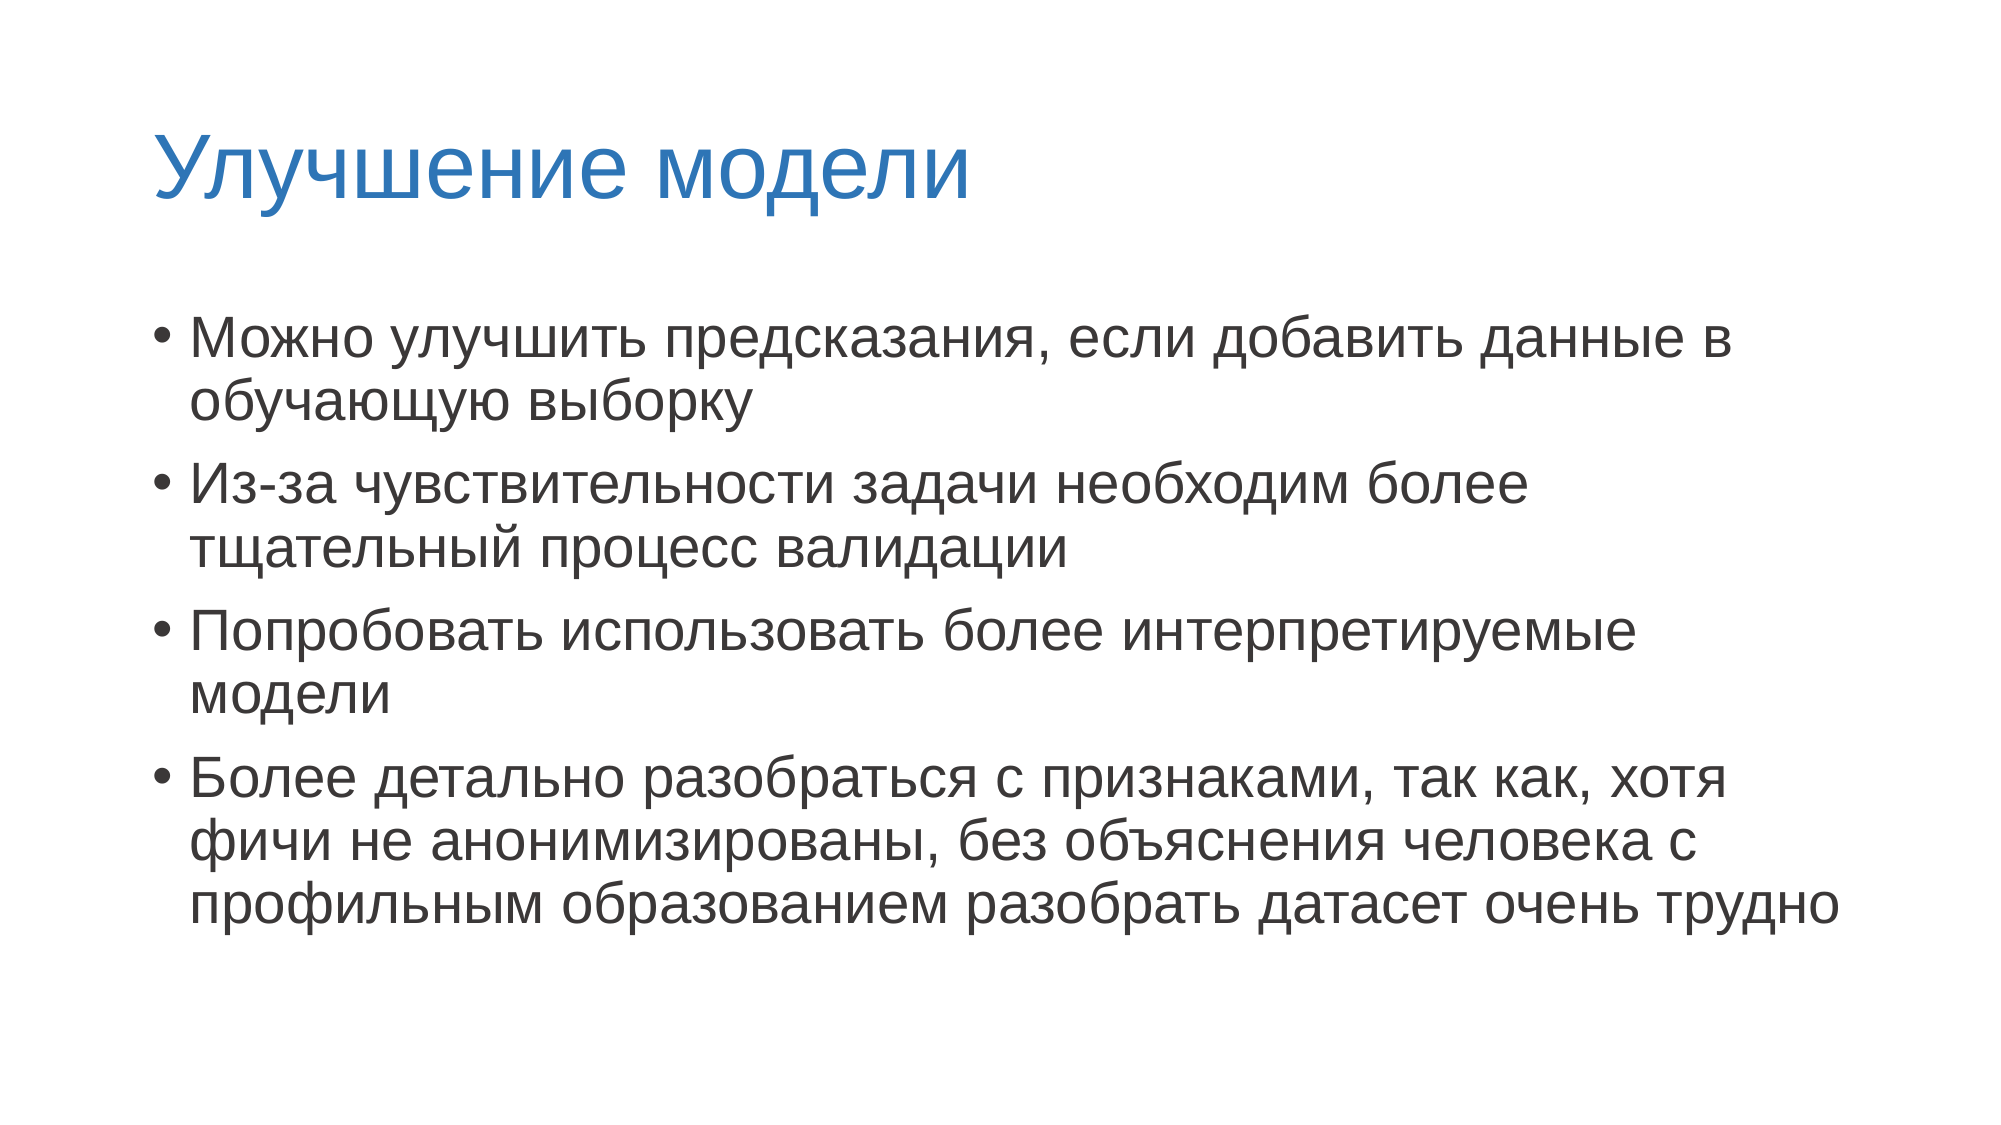

# Улучшение модели
Можно улучшить предсказания, если добавить данные в обучающую выборку
Из-за чувствительности задачи необходим более тщательный процесс валидации
Попробовать использовать более интерпретируемые модели
Более детально разобраться с признаками, так как, хотя фичи не анонимизированы, без объяснения человека с профильным образованием разобрать датасет очень трудно